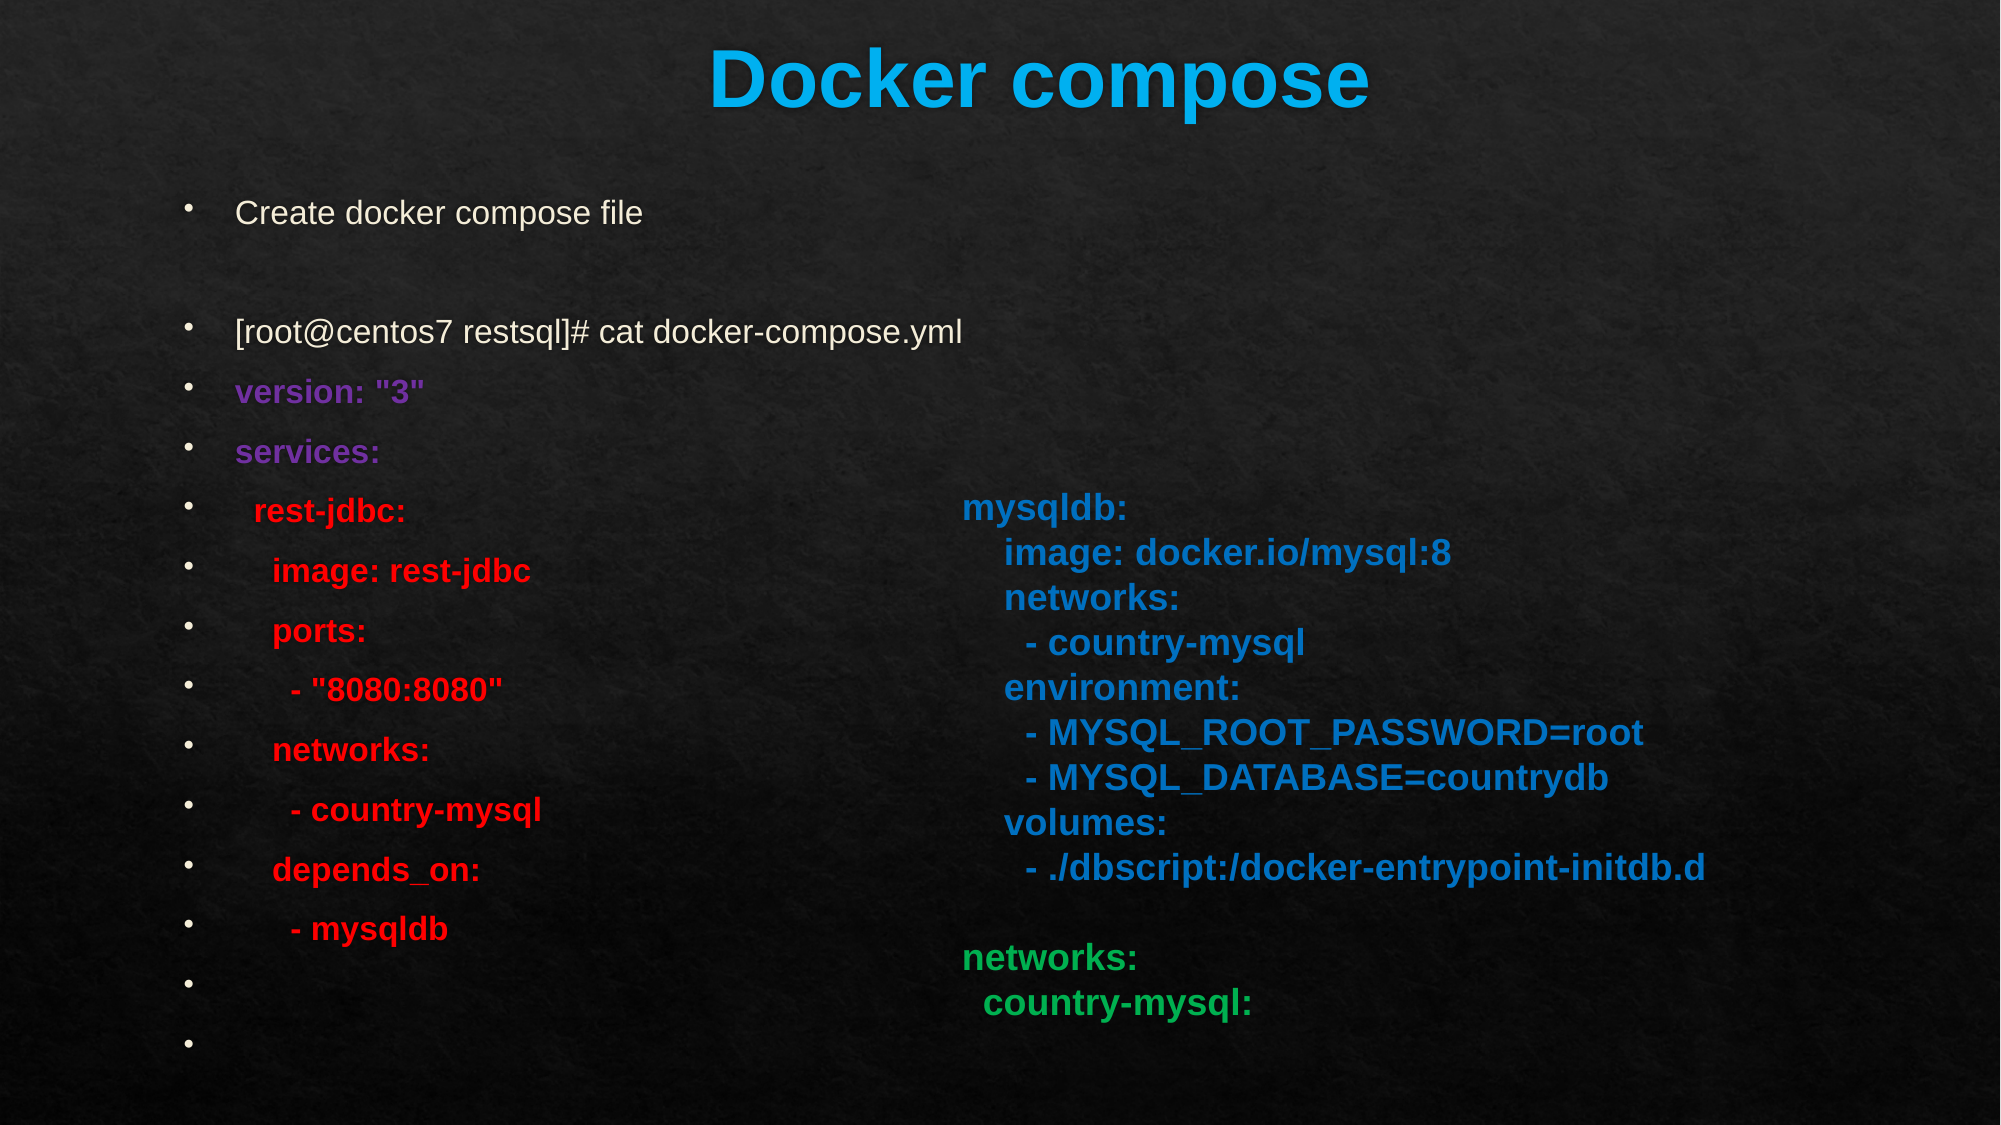

# Docker compose
Create docker compose file

[root@centos7 restsql]# cat docker-compose.yml
version: "3"
services:
  rest-jdbc:
    image: rest-jdbc
    ports:
      - "8080:8080"
    networks:
      - country-mysql
    depends_on:
      - mysqldb

mysqldb:
    image: docker.io/mysql:8
    networks:
      - country-mysql
    environment:
      - MYSQL_ROOT_PASSWORD=root
      - MYSQL_DATABASE=countrydb
    volumes:
      - ./dbscript:/docker-entrypoint-initdb.d

networks:
  country-mysql: